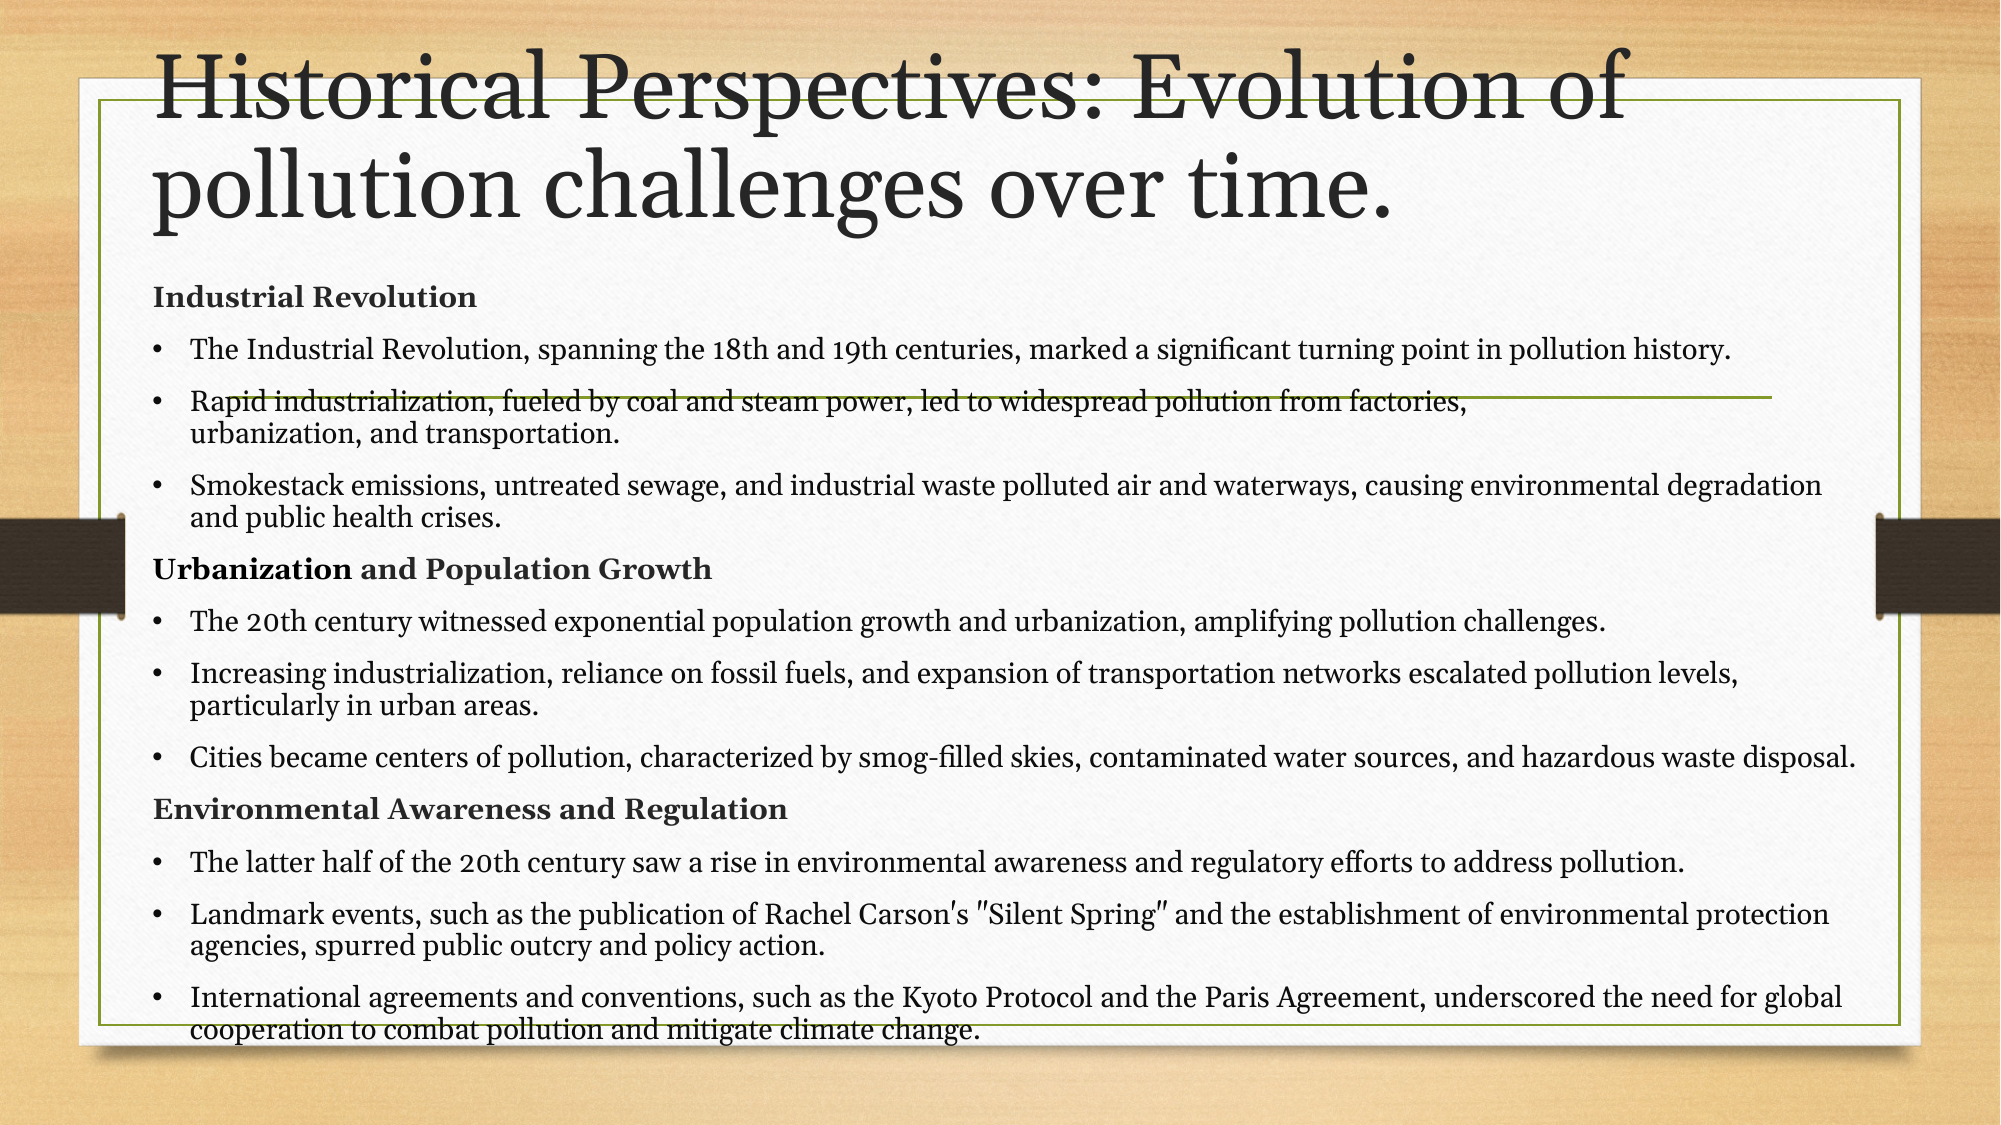

# Historical Perspectives: Evolution of pollution challenges over time.
Industrial Revolution
The Industrial Revolution, spanning the 18th and 19th centuries, marked a significant turning point in pollution history.
Rapid industrialization, fueled by coal and steam power, led to widespread pollution from factories, urbanization, and transportation.
Smokestack emissions, untreated sewage, and industrial waste polluted air and waterways, causing environmental degradation and public health crises.
Urbanization and Population Growth
The 20th century witnessed exponential population growth and urbanization, amplifying pollution challenges.
Increasing industrialization, reliance on fossil fuels, and expansion of transportation networks escalated pollution levels, particularly in urban areas.
Cities became centers of pollution, characterized by smog-filled skies, contaminated water sources, and hazardous waste disposal.
Environmental Awareness and Regulation
The latter half of the 20th century saw a rise in environmental awareness and regulatory efforts to address pollution.
Landmark events, such as the publication of Rachel Carson's "Silent Spring" and the establishment of environmental protection agencies, spurred public outcry and policy action.
International agreements and conventions, such as the Kyoto Protocol and the Paris Agreement, underscored the need for global cooperation to combat pollution and mitigate climate change.